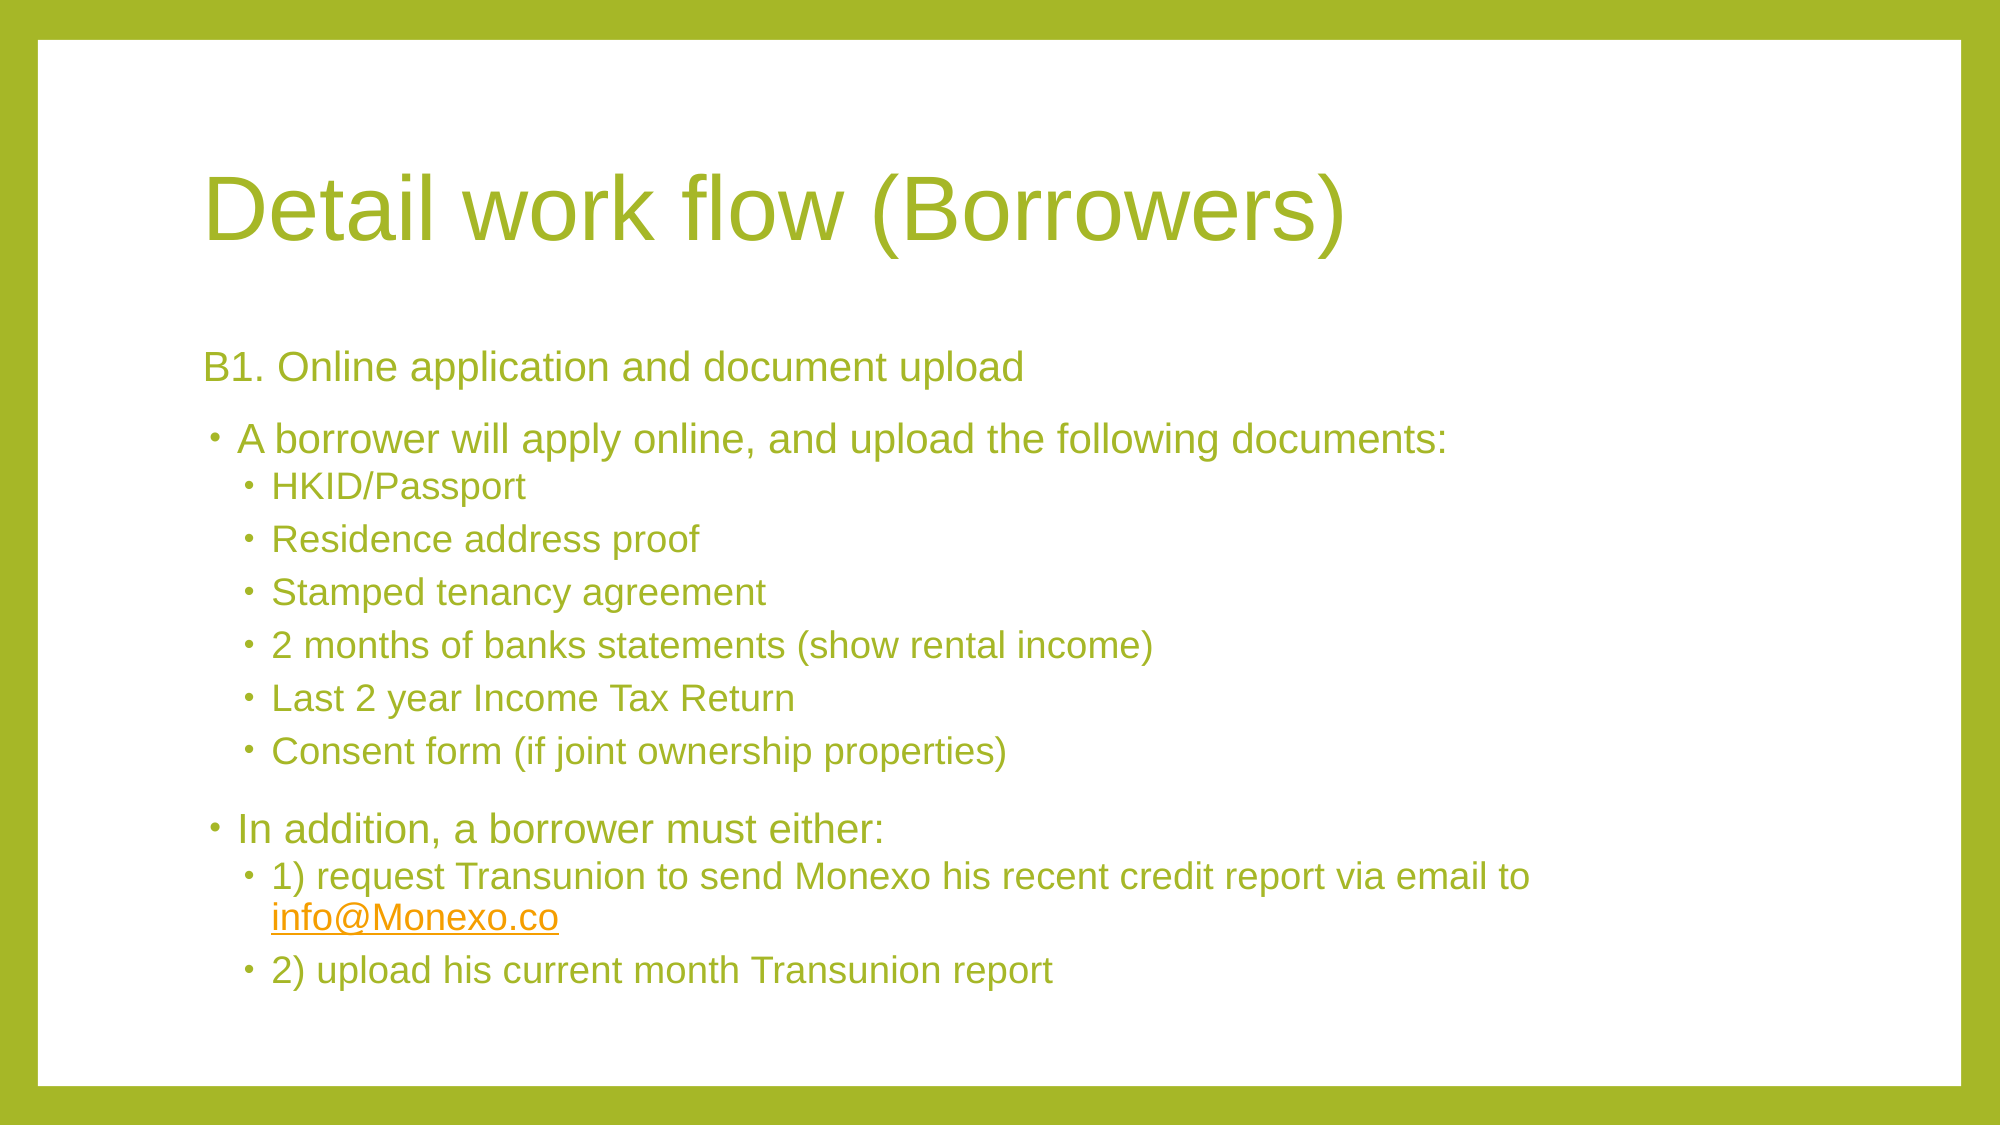

# Detail work flow (Borrowers)
B1. Online application and document upload
A borrower will apply online, and upload the following documents:
HKID/Passport
Residence address proof
Stamped tenancy agreement
2 months of banks statements (show rental income)
Last 2 year Income Tax Return
Consent form (if joint ownership properties)
In addition, a borrower must either:
1) request Transunion to send Monexo his recent credit report via email to info@Monexo.co
2) upload his current month Transunion report